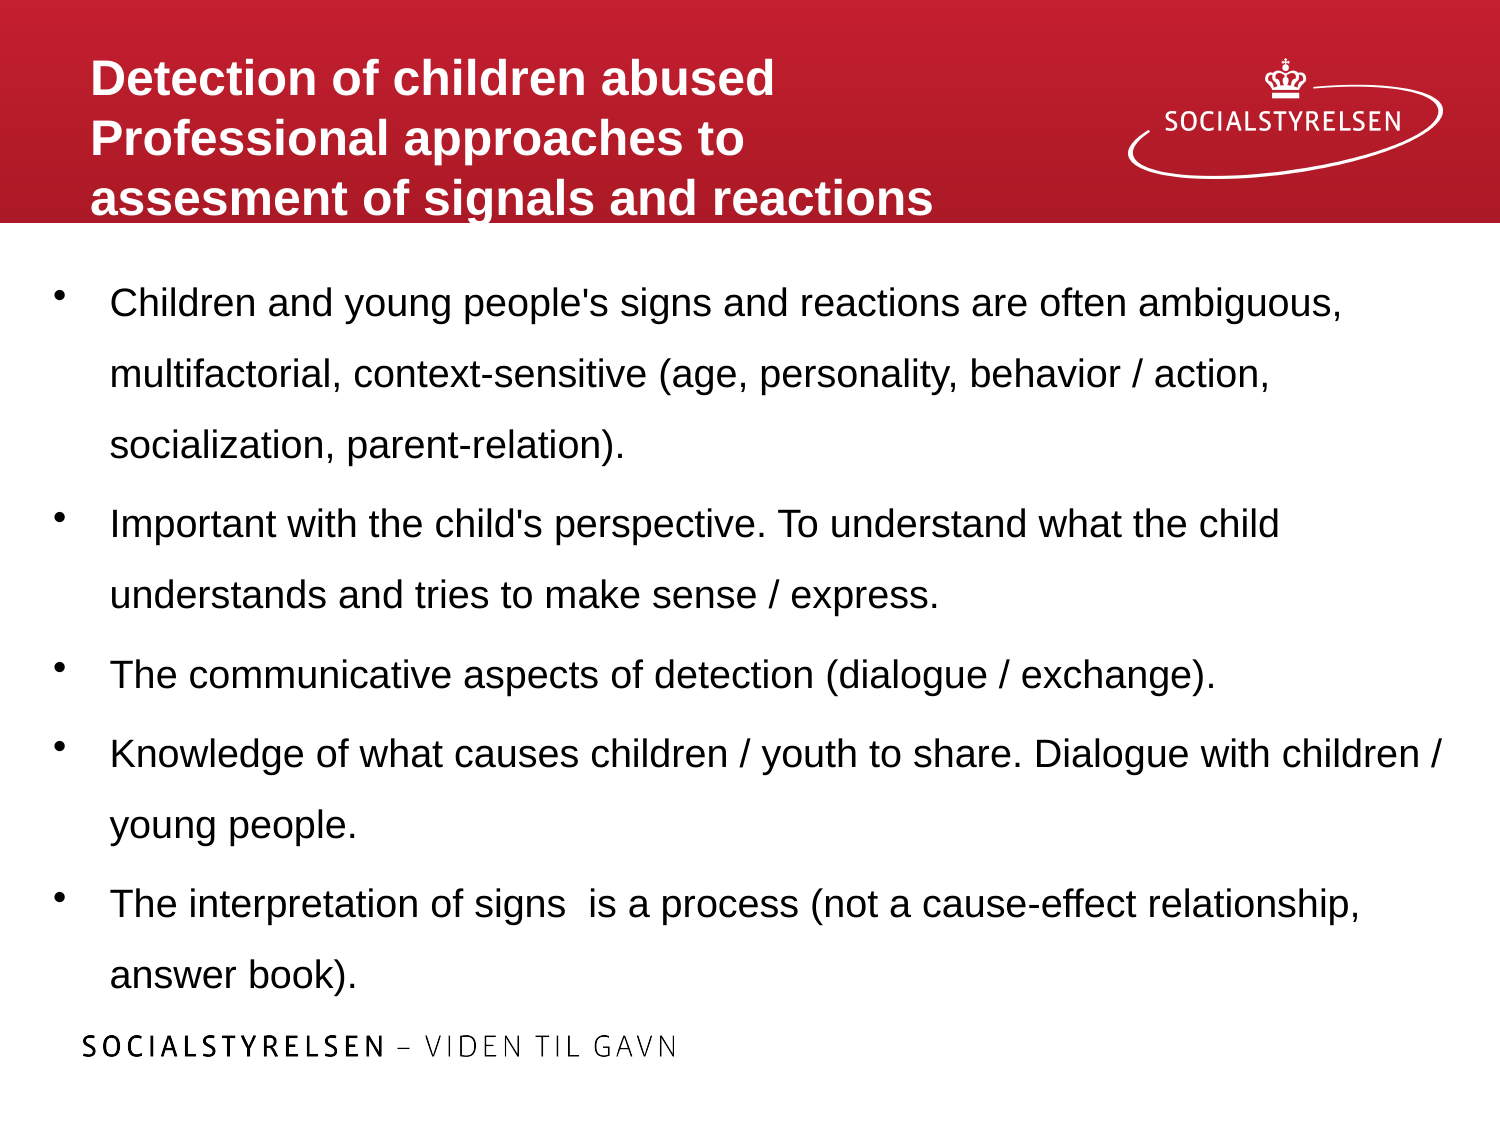

# Detection of children abused Professional approaches to assesment of signals and reactions of the child
Children and young people's signs and reactions are often ambiguous, multifactorial, context-sensitive (age, personality, behavior / action, socialization, parent-relation).
Important with the child's perspective. To understand what the child understands and tries to make sense / express.
The communicative aspects of detection (dialogue / exchange).
Knowledge of what causes children / youth to share. Dialogue with children / young people.
The interpretation of signs  is a process (not a cause-effect relationship, answer book).